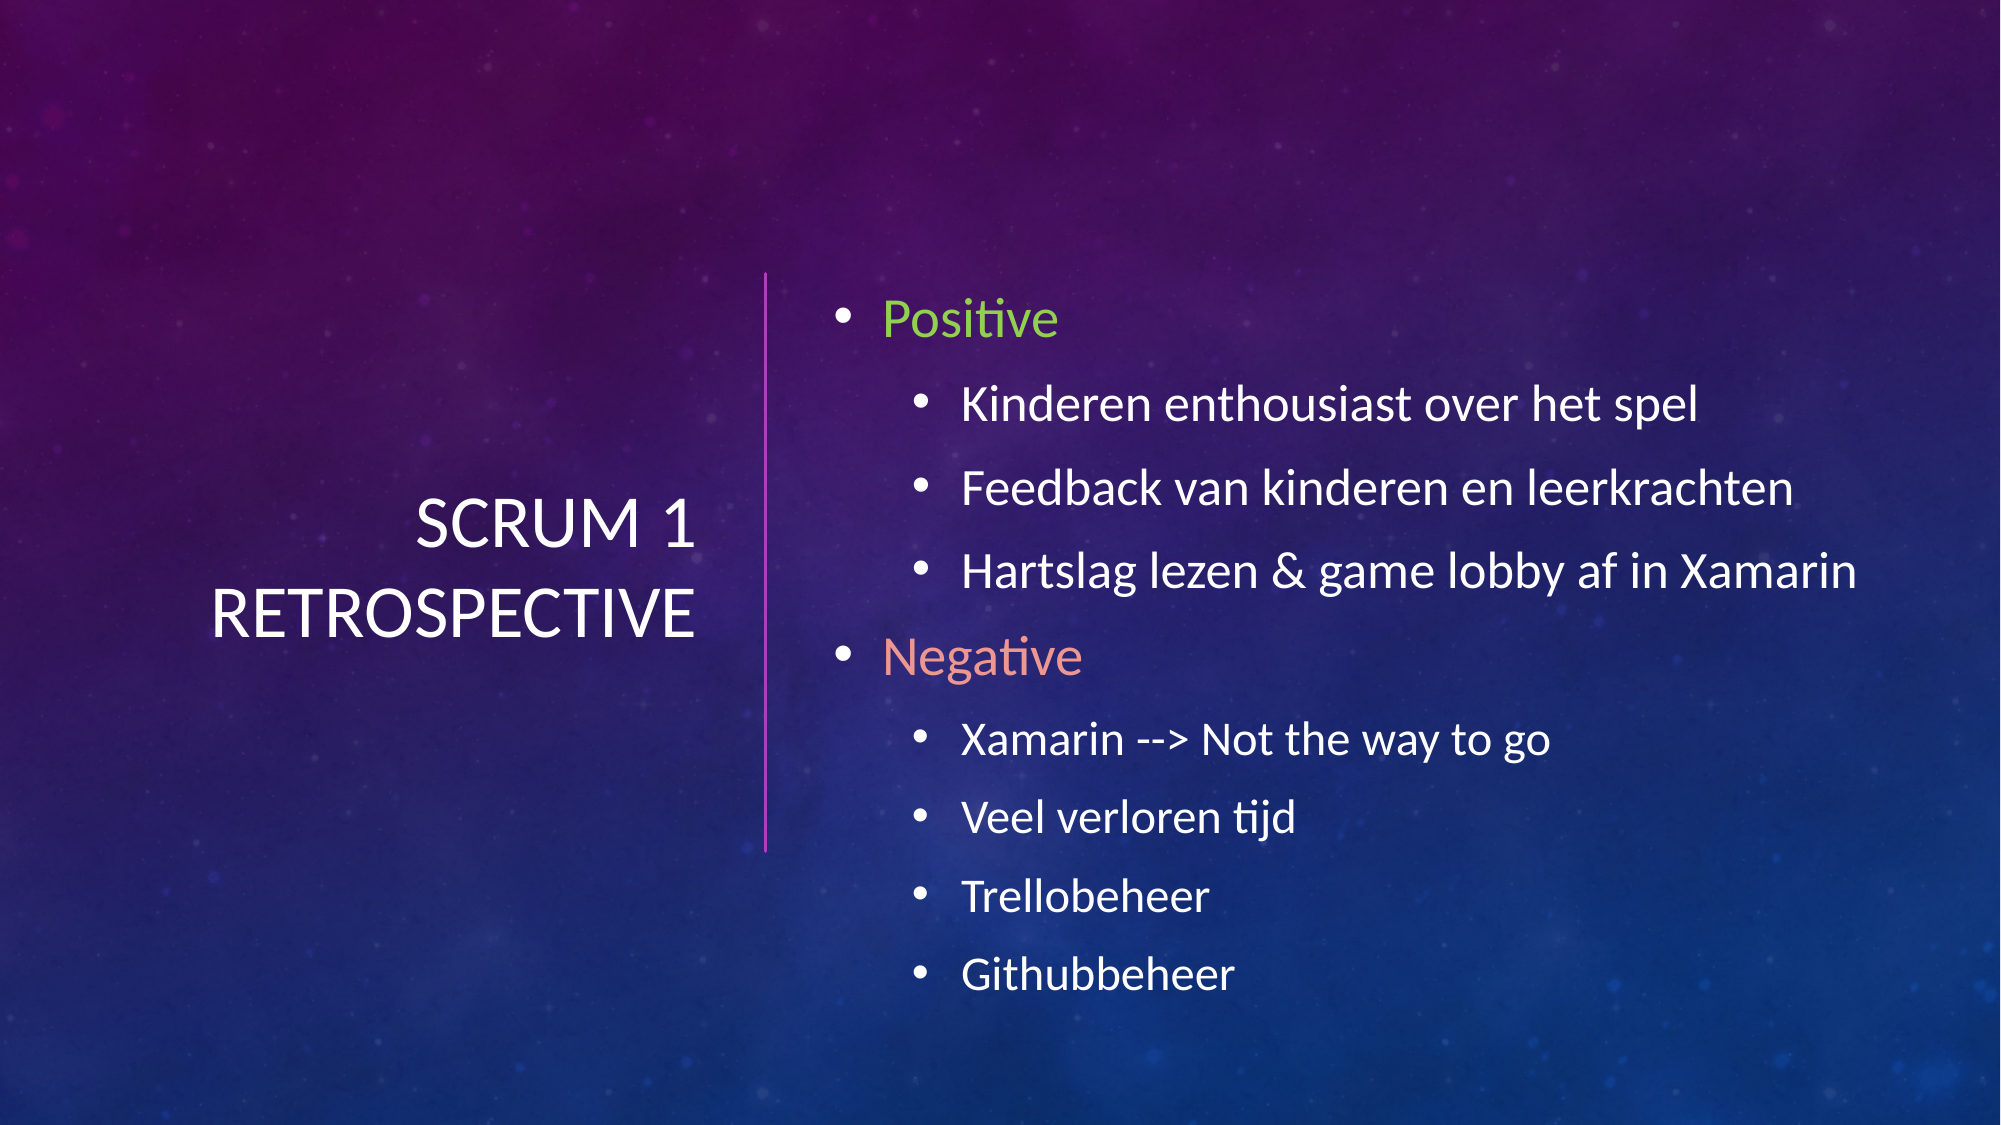

# SCRUM 1 Retrospective
Positive
Kinderen enthousiast over het spel
Feedback van kinderen en leerkrachten
Hartslag lezen & game lobby af in Xamarin
Negative
Xamarin --> Not the way to go
Veel verloren tijd
Trellobeheer
Githubbeheer